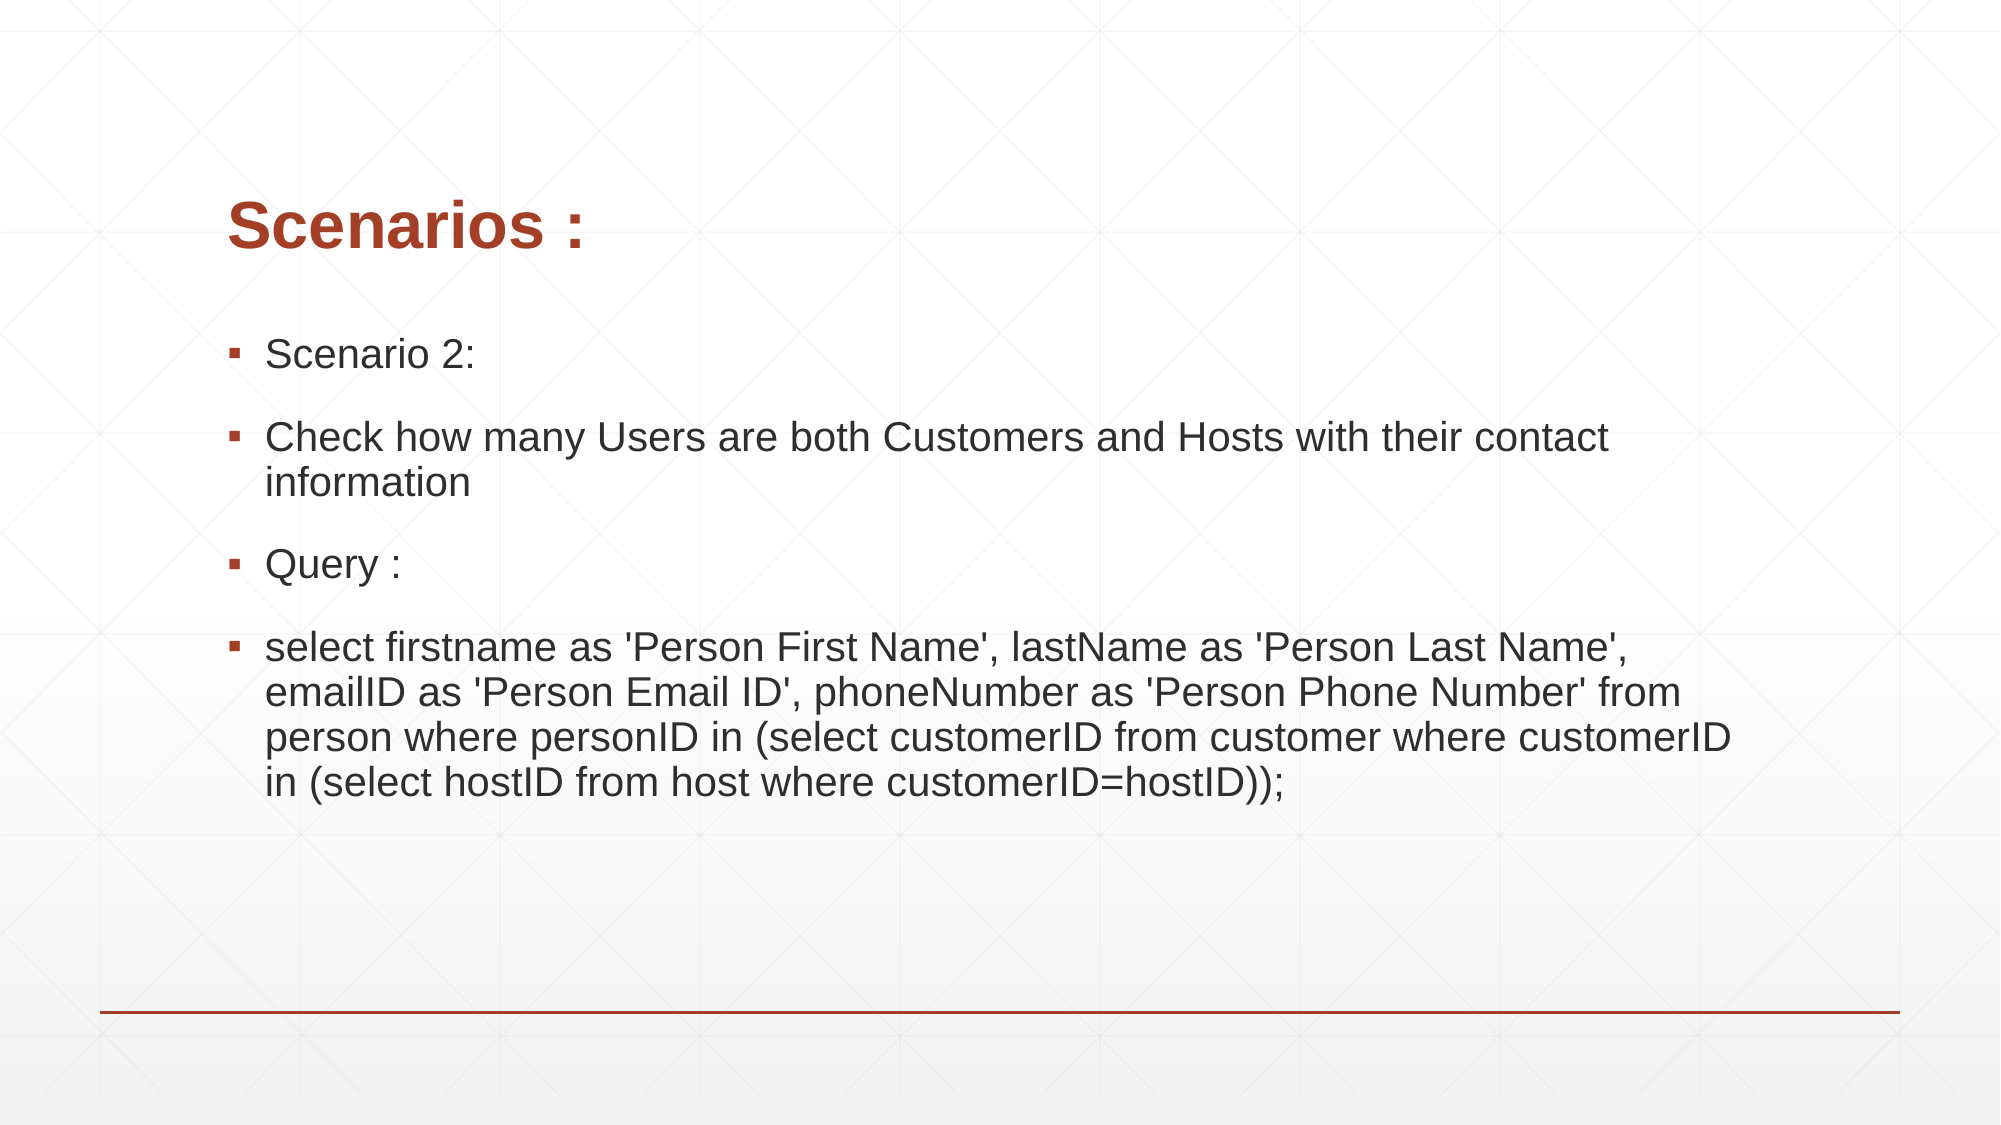

# Scenarios :
Scenario 2:
Check how many Users are both Customers and Hosts with their contact information
Query :
select firstname as 'Person First Name', lastName as 'Person Last Name', emailID as 'Person Email ID', phoneNumber as 'Person Phone Number' from  person where personID in (select customerID from customer where customerID in (select hostID from host where customerID=hostID));